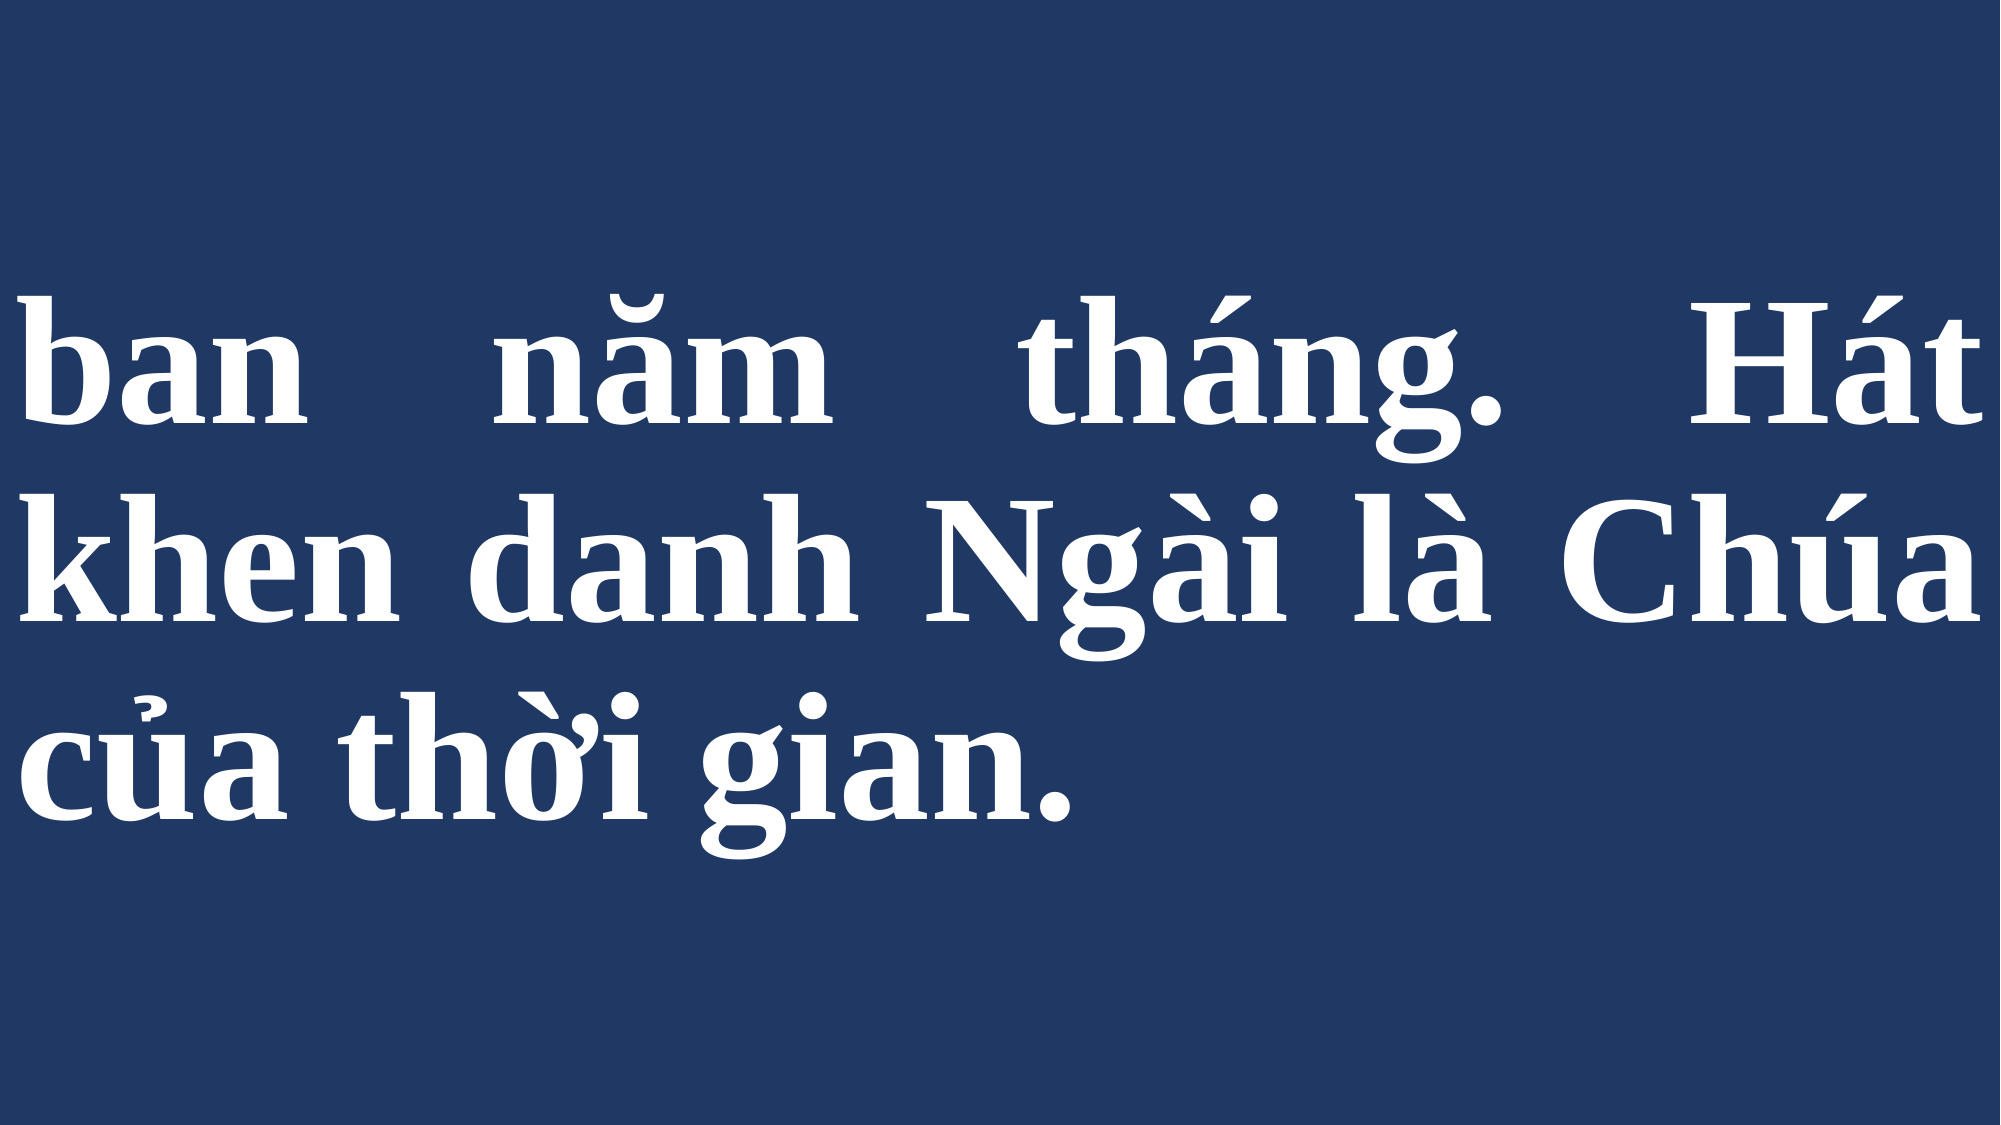

# ban năm tháng. Hát khen danh Ngài là Chúa của thời gian.